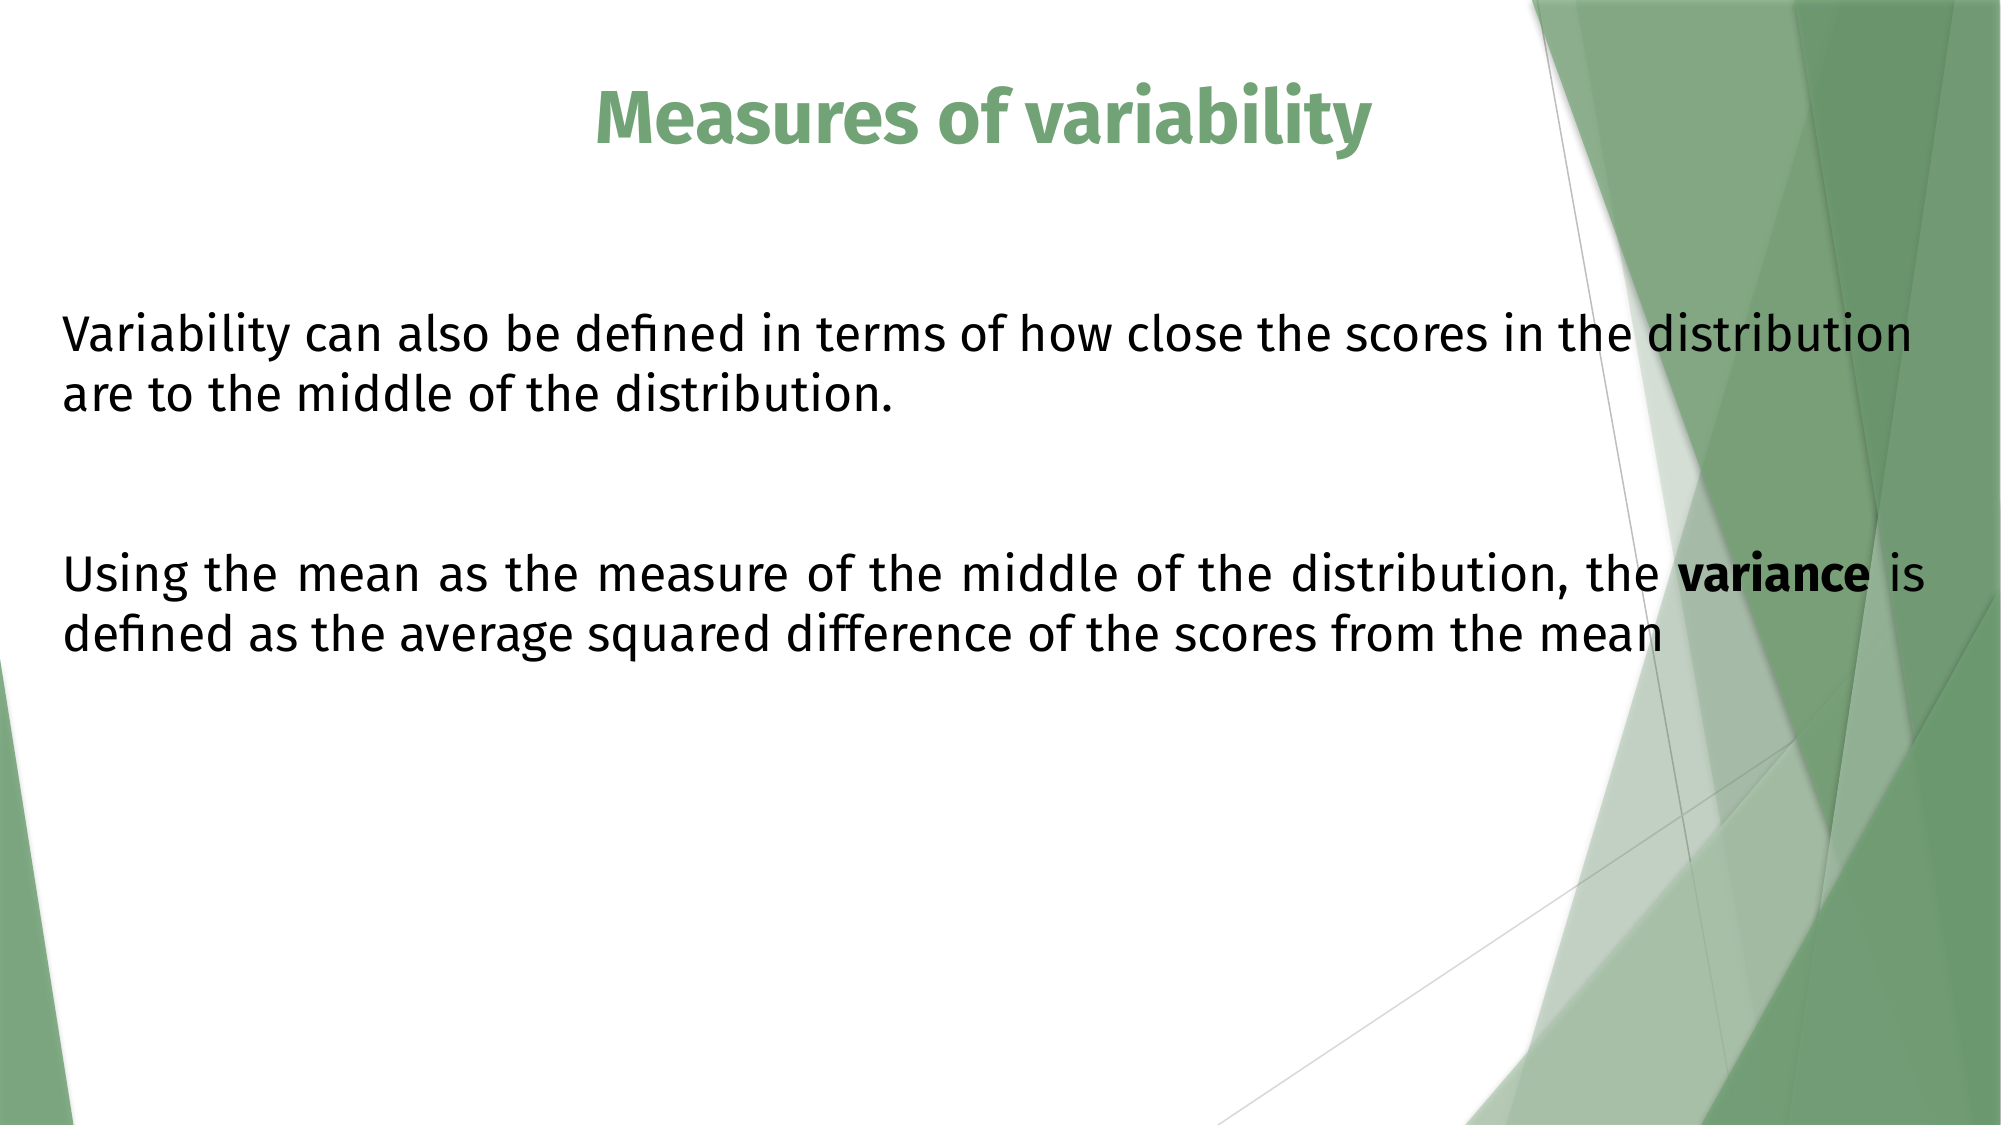

# Measures of variability

Variability can also be defined in terms of how close the scores in the distribution
are to the middle of the distribution.

Using the mean as the measure of the middle of the distribution, the variance is defined as the average squared difference of the scores from the mean